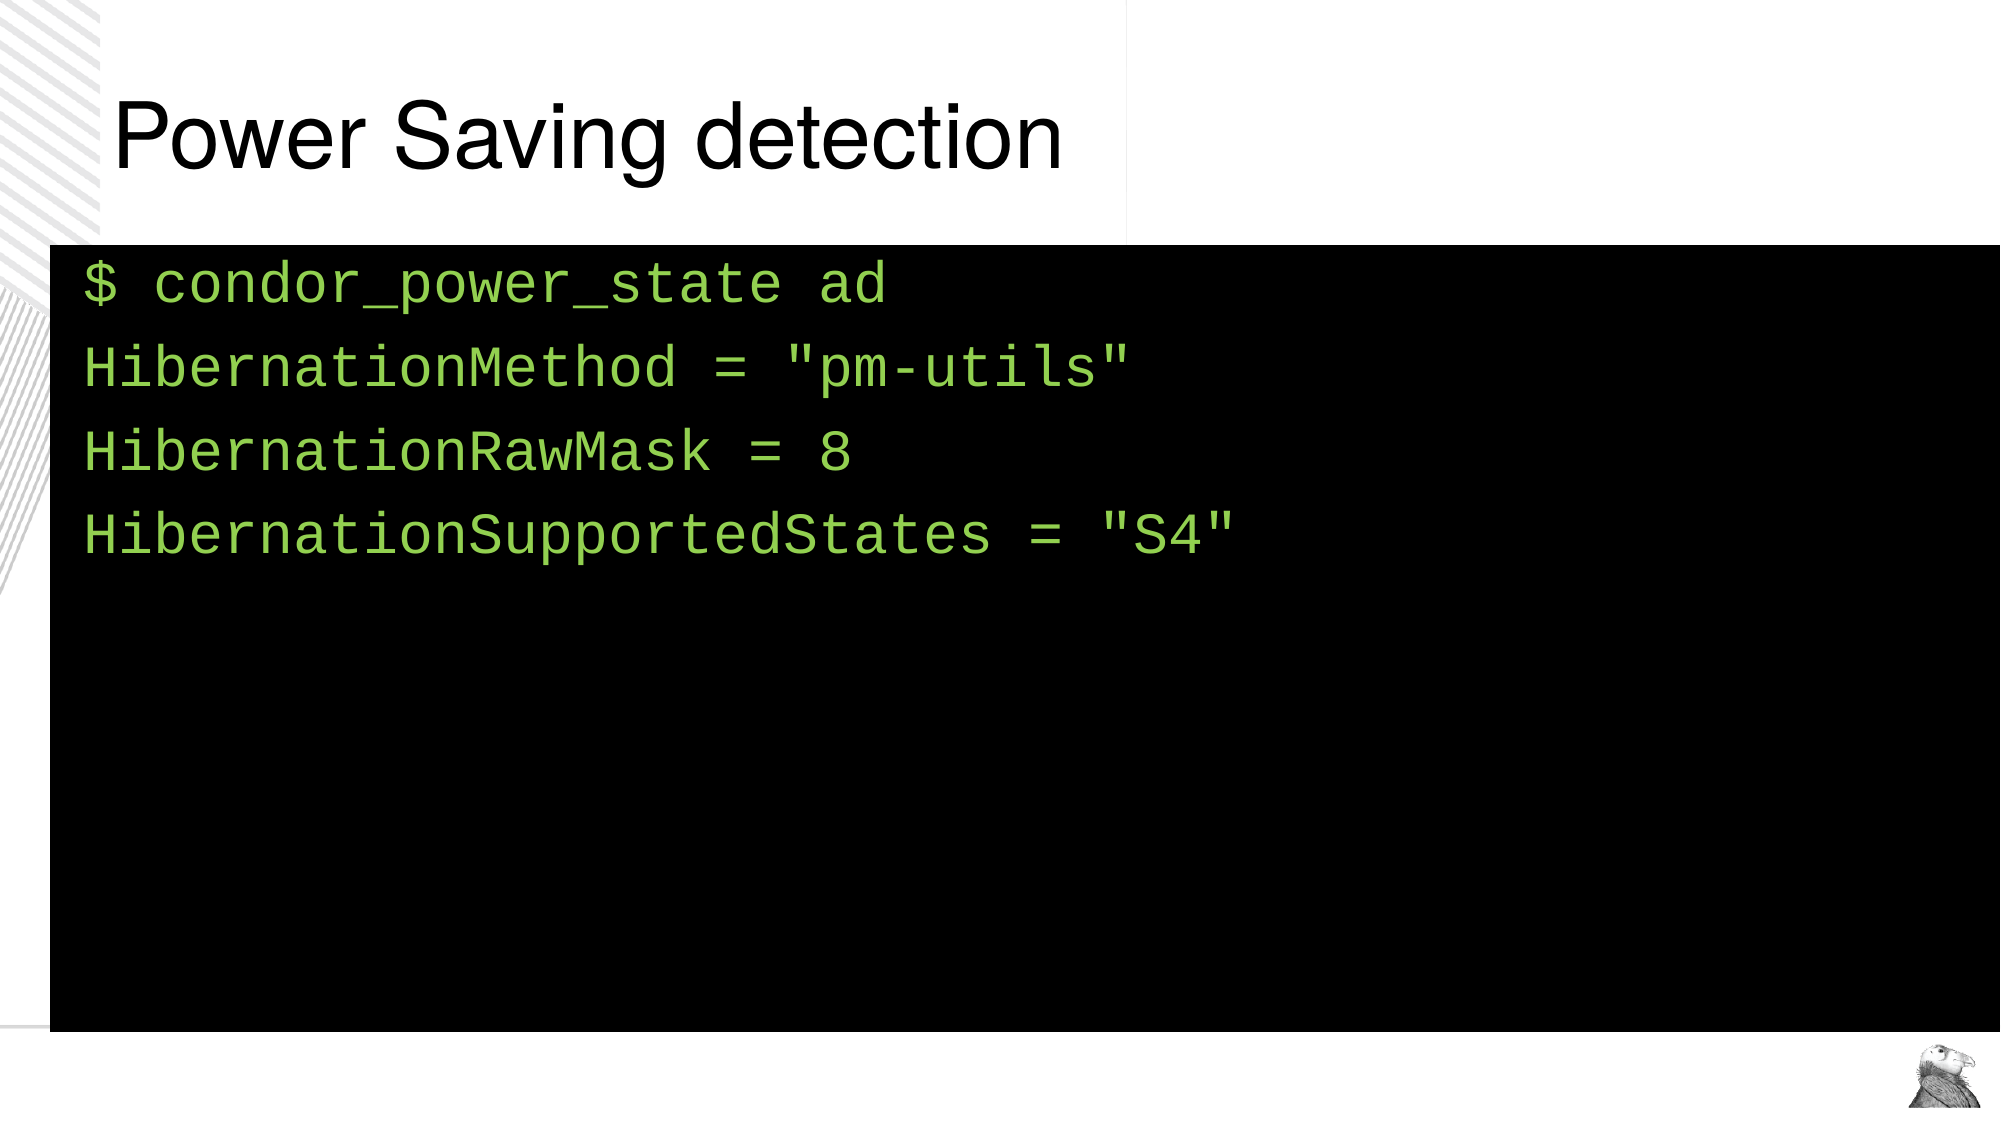

# Power Saving detection
$ condor_power_state ad
HibernationMethod = "pm-utils"
HibernationRawMask = 8
HibernationSupportedStates = "S4"